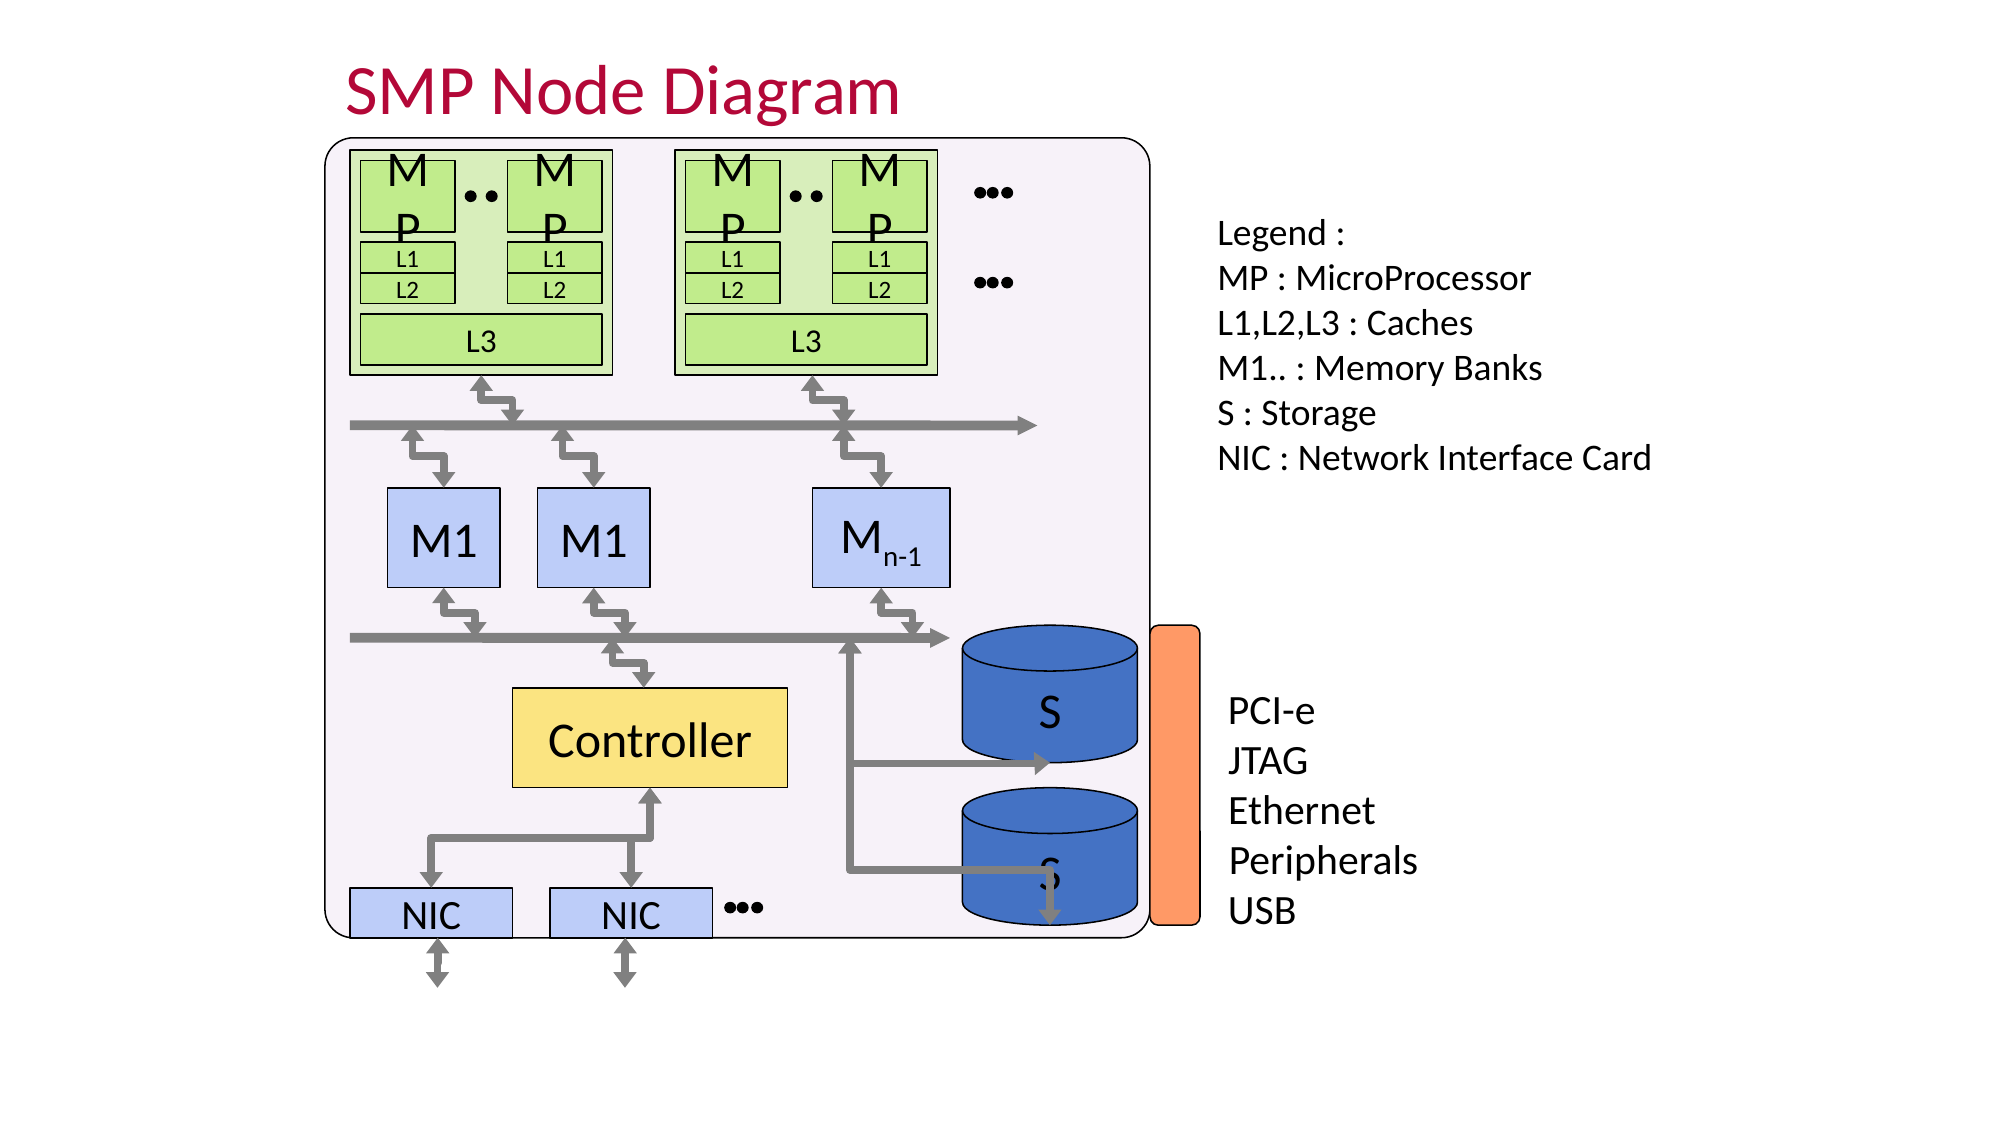

SMP Node Diagram

MP
MP

L1
L1
L2
L2
L3

MP
MP

L1
L1
L2
L2
L3

M1
M1
Mn-1
S

Controller
S
NIC
NIC

Legend :
MP : MicroProcessor
L1,L2,L3 : Caches
M1.. : Memory Banks
S : Storage
NIC : Network Interface Card
PCI-e
JTAG
Ethernet
Peripherals
USB